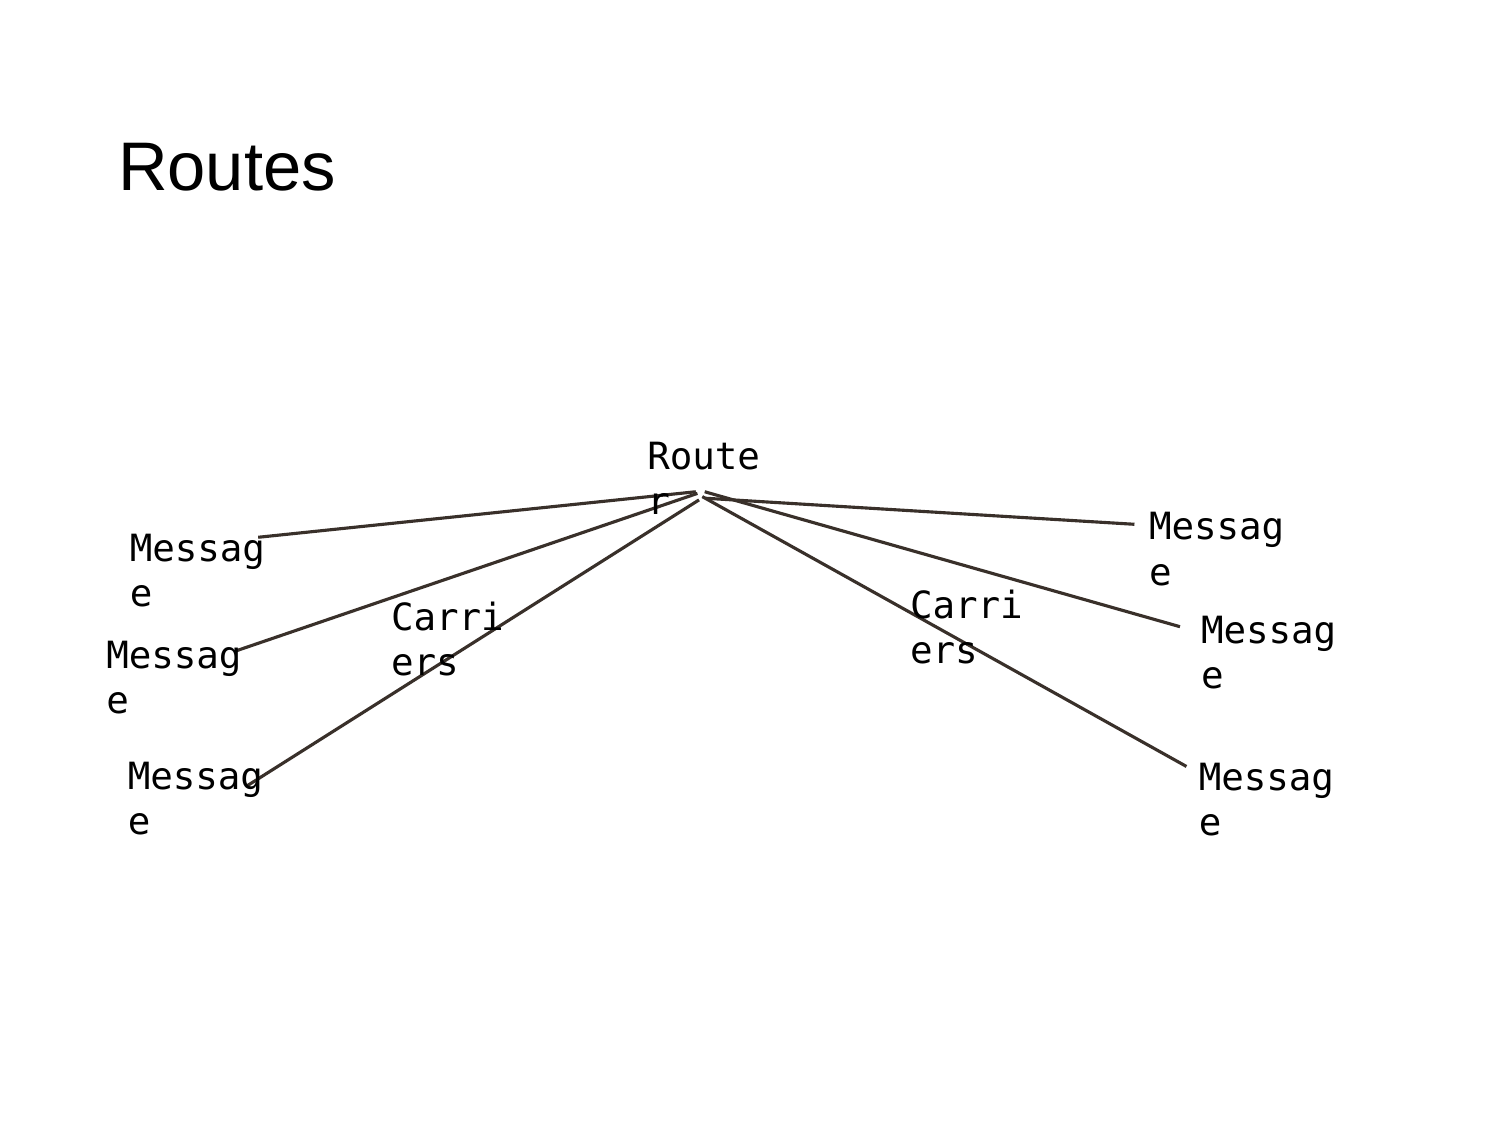

# Routes

Router
Message
Message
Carriers
Carriers
Message
Message
Message
Message